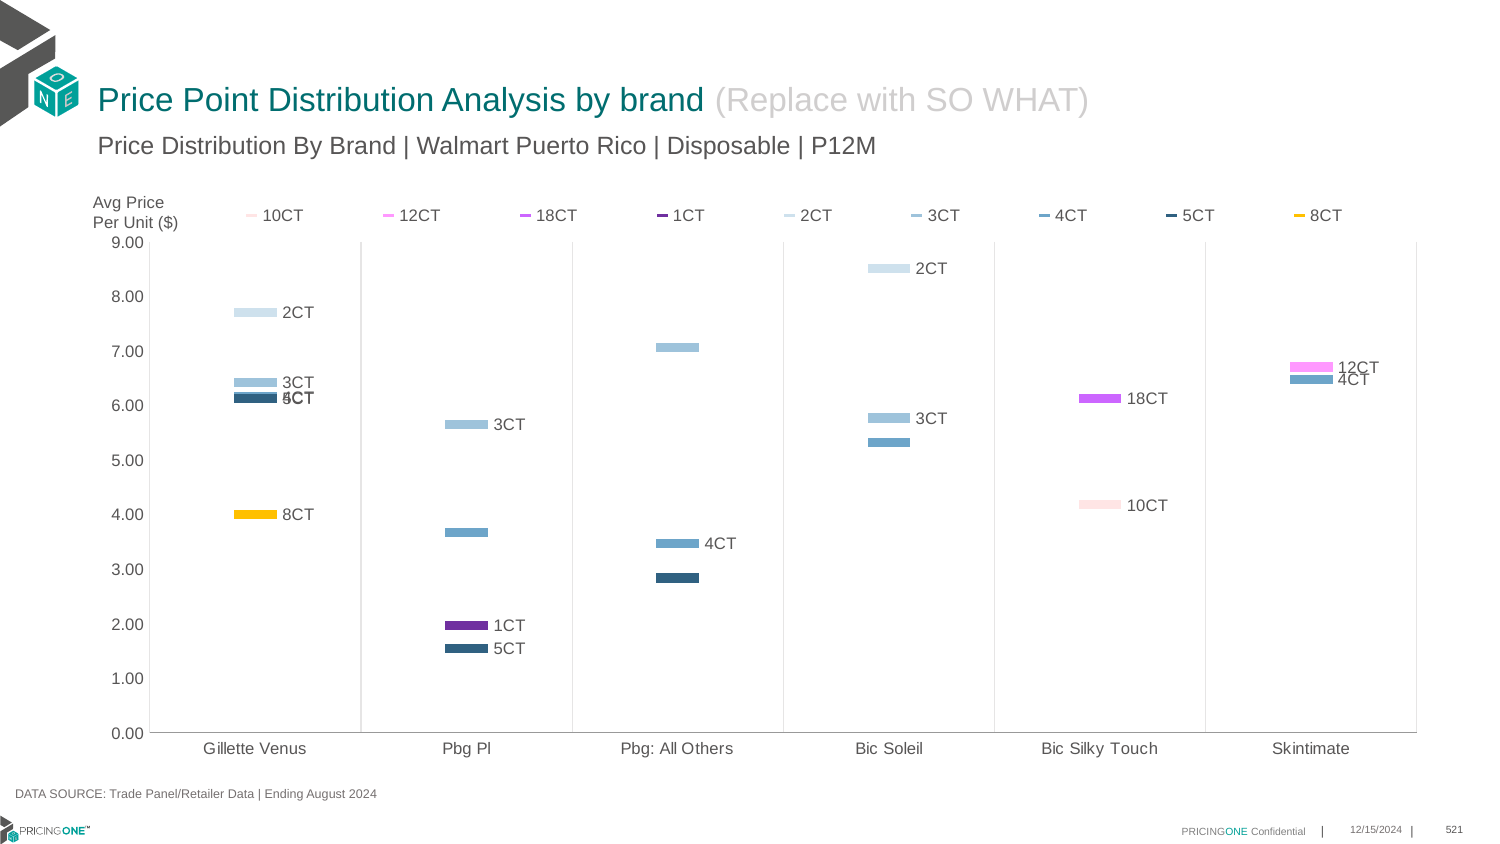

# Price Point Distribution Analysis by brand (Replace with SO WHAT)
Price Distribution By Brand | Walmart Puerto Rico | Disposable | P12M

### Chart

| Category | 10CT | 12CT | 18CT | 1CT | 2CT | 3CT | 4CT | 5CT | 8CT |
|---|---|---|---|---|---|---|---|---|---|
| Gillette Venus | None | None | None | None | 7.707392496645078 | 6.4249378424167745 | 6.15587590998606 | 6.13195627094435 | 4.00630284396618 |
| Pbg Pl | None | None | None | 1.9702380952380953 | None | 5.654770516839482 | 3.6708367854183925 | 1.5442630597014926 | None |
| Pbg: All Others | None | None | None | None | None | 7.059270893609986 | 3.468798422313002 | 2.8350360302836815 | None |
| Bic Soleil | None | None | None | None | 8.513138024765931 | 5.7705677867902665 | 5.320296831127156 | None | None |
| Bic Silky Touch | 4.180736140759429 | None | 6.133797248141705 | None | None | None | None | None | None |
| Skintimate | None | 6.7052038626609445 | None | None | None | None | 6.47434057060829 | None | None |
Avg Price
Per Unit ($)
DATA SOURCE: Trade Panel/Retailer Data | Ending August 2024
12/15/2024
521